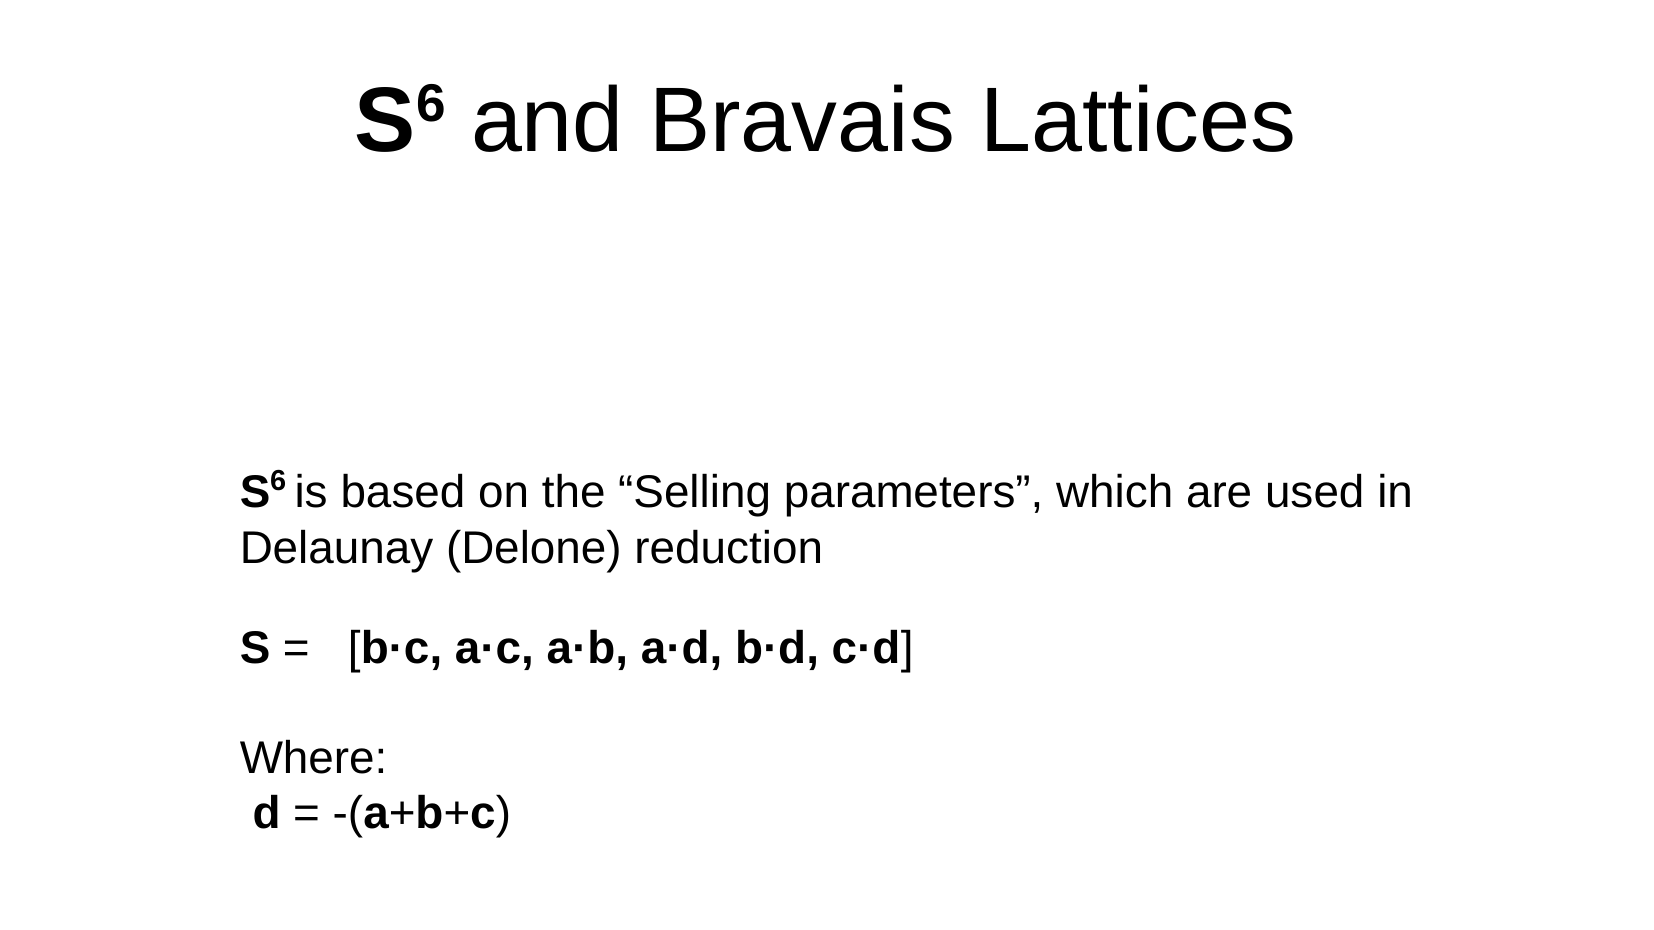

# S6 and Bravais Lattices

S6 is based on the “Selling parameters”, which are used in Delaunay (Delone) reduction

S =   [b·c, a·c, a·b, a·d, b·d, c·d]

Where:
 d = -(a+b+c)